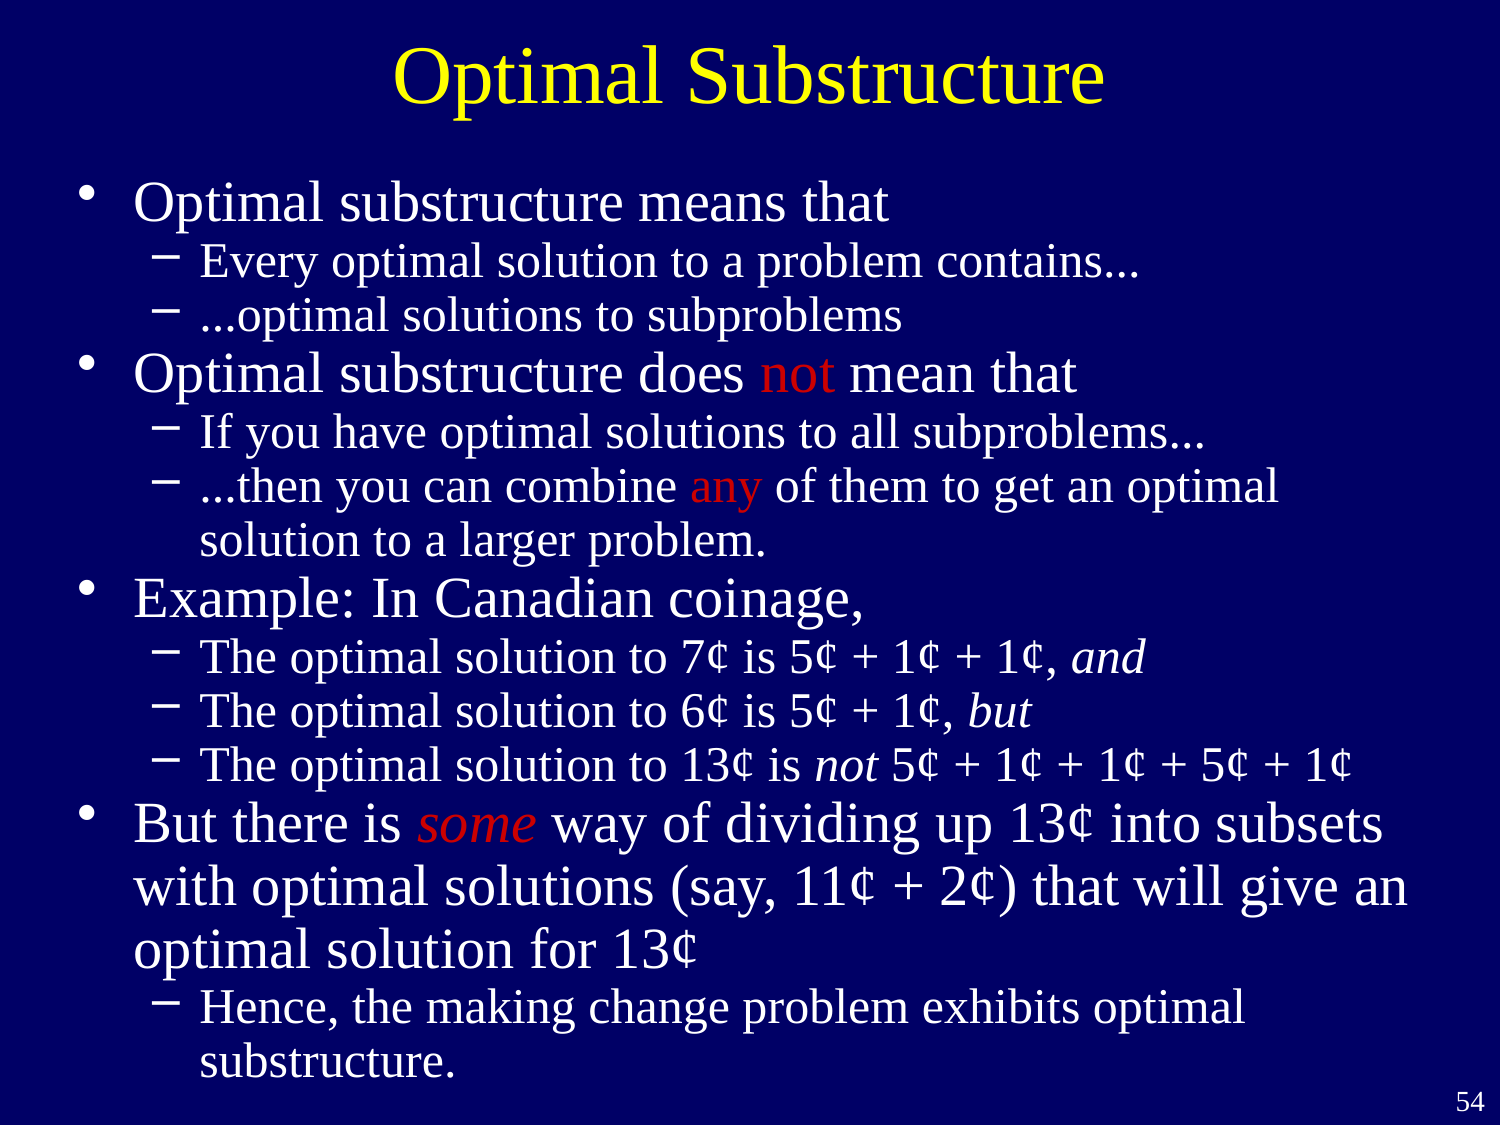

# Optimal Substructure
Optimal substructure means that
Every optimal solution to a problem contains...
...optimal solutions to subproblems
Optimal substructure does not mean that
If you have optimal solutions to all subproblems...
...then you can combine any of them to get an optimal solution to a larger problem.
Example: In Canadian coinage,
The optimal solution to 7¢ is 5¢ + 1¢ + 1¢, and
The optimal solution to 6¢ is 5¢ + 1¢, but
The optimal solution to 13¢ is not 5¢ + 1¢ + 1¢ + 5¢ + 1¢
But there is some way of dividing up 13¢ into subsets with optimal solutions (say, 11¢ + 2¢) that will give an optimal solution for 13¢
Hence, the making change problem exhibits optimal substructure.